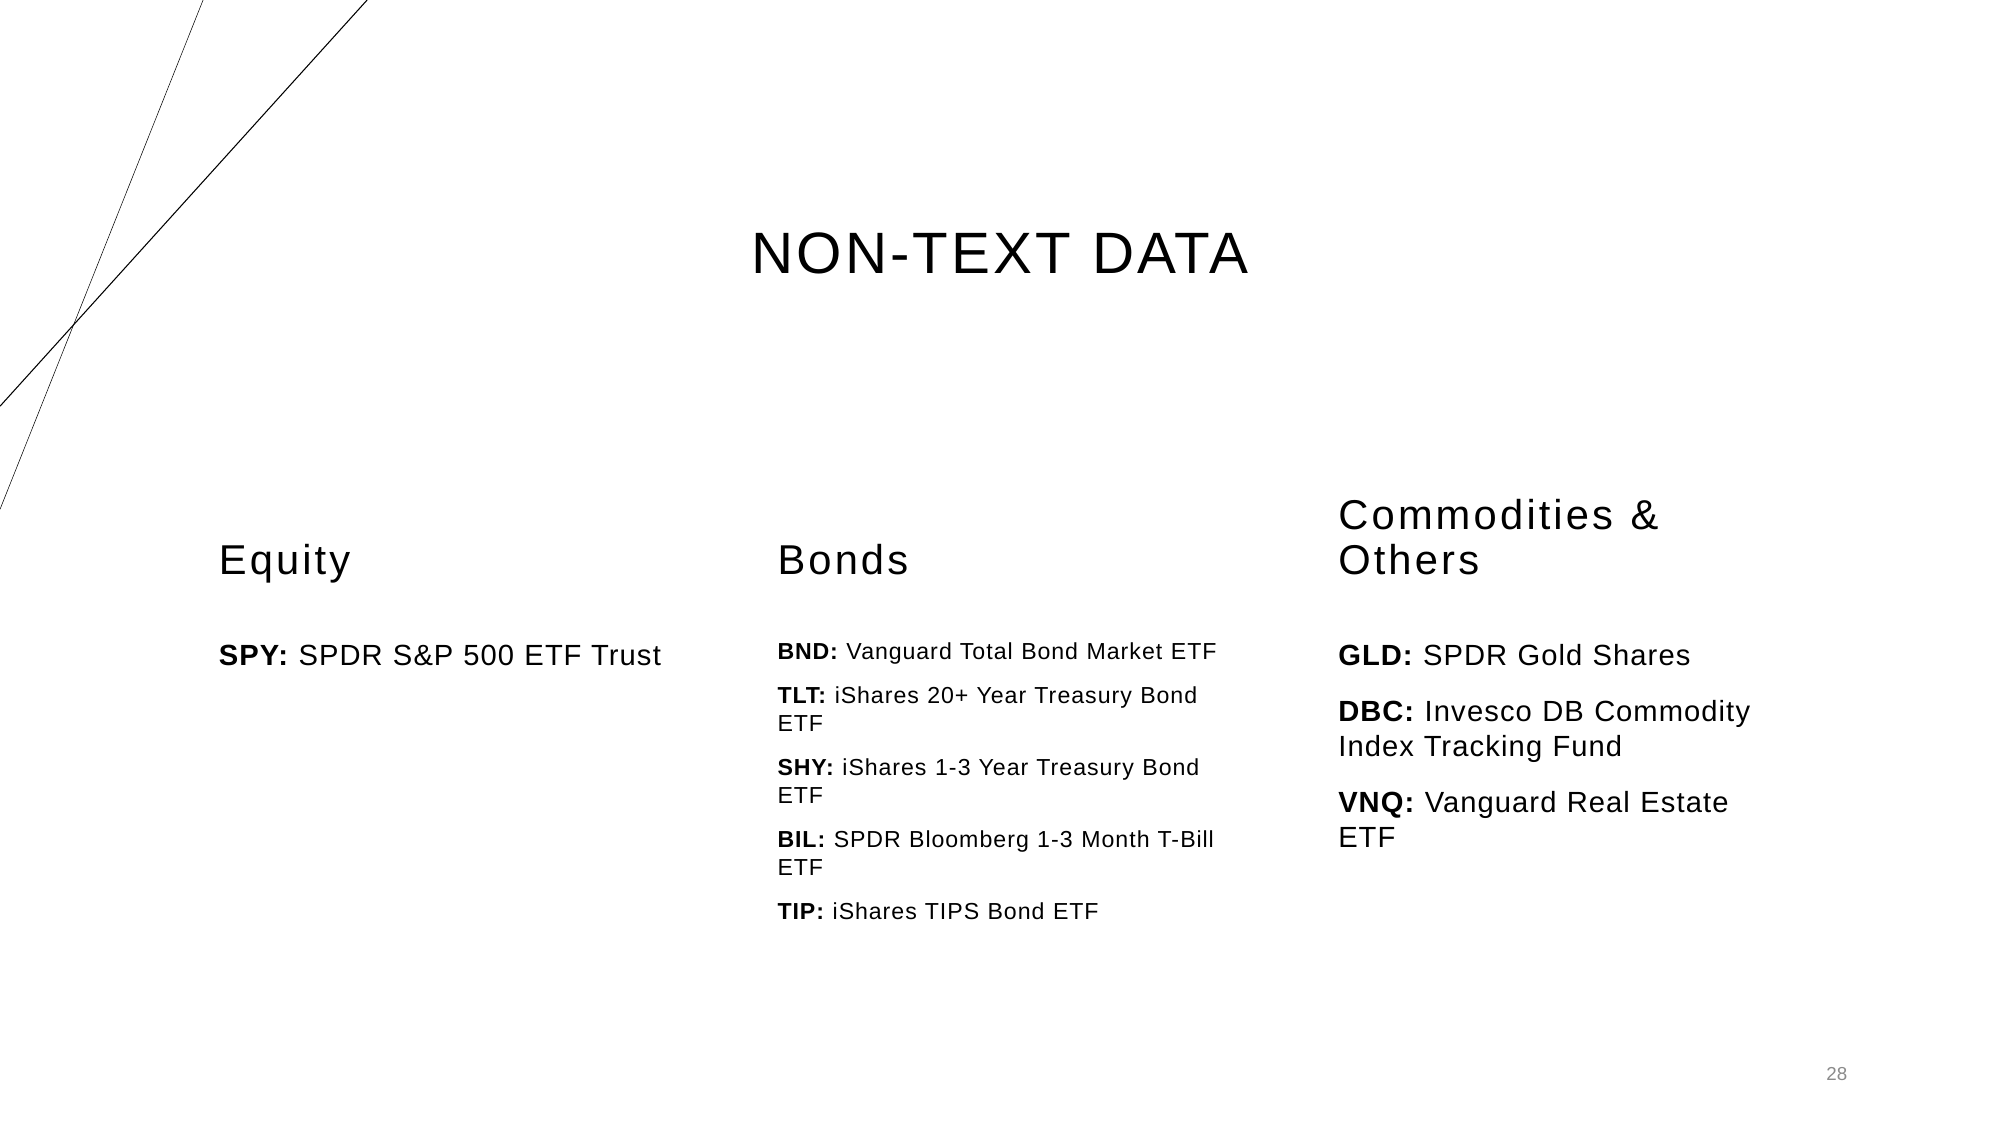

# Non-Text Data
Equity
Bonds
Commodities & Others
SPY: SPDR S&P 500 ETF Trust
BND: Vanguard Total Bond Market ETF
TLT: iShares 20+ Year Treasury Bond ETF
SHY: iShares 1-3 Year Treasury Bond ETF
BIL: SPDR Bloomberg 1-3 Month T-Bill ETF
TIP: iShares TIPS Bond ETF
GLD: SPDR Gold Shares
DBC: Invesco DB Commodity Index Tracking Fund
VNQ: Vanguard Real Estate ETF

28